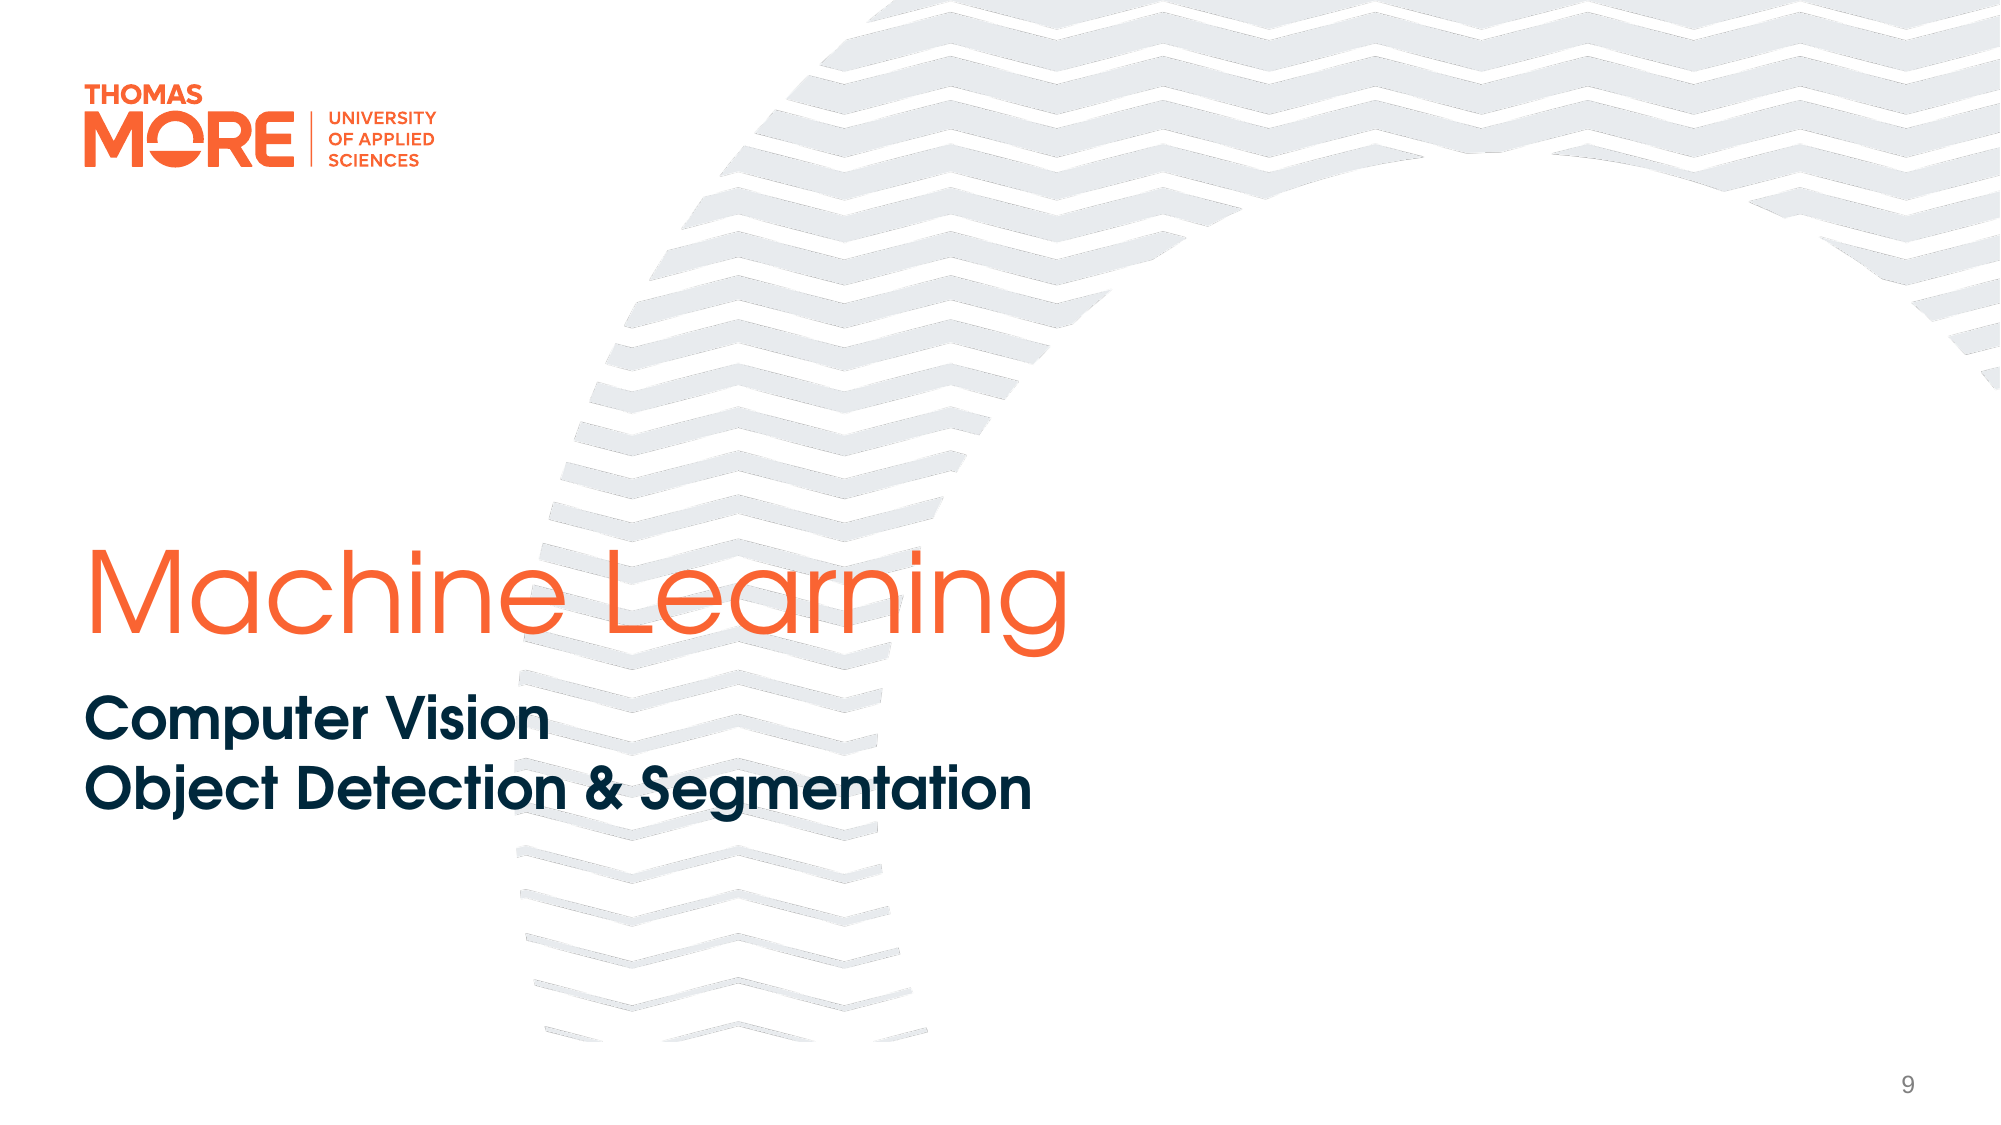

# Machine Learning
Computer Vision
Object Detection & Segmentation

9